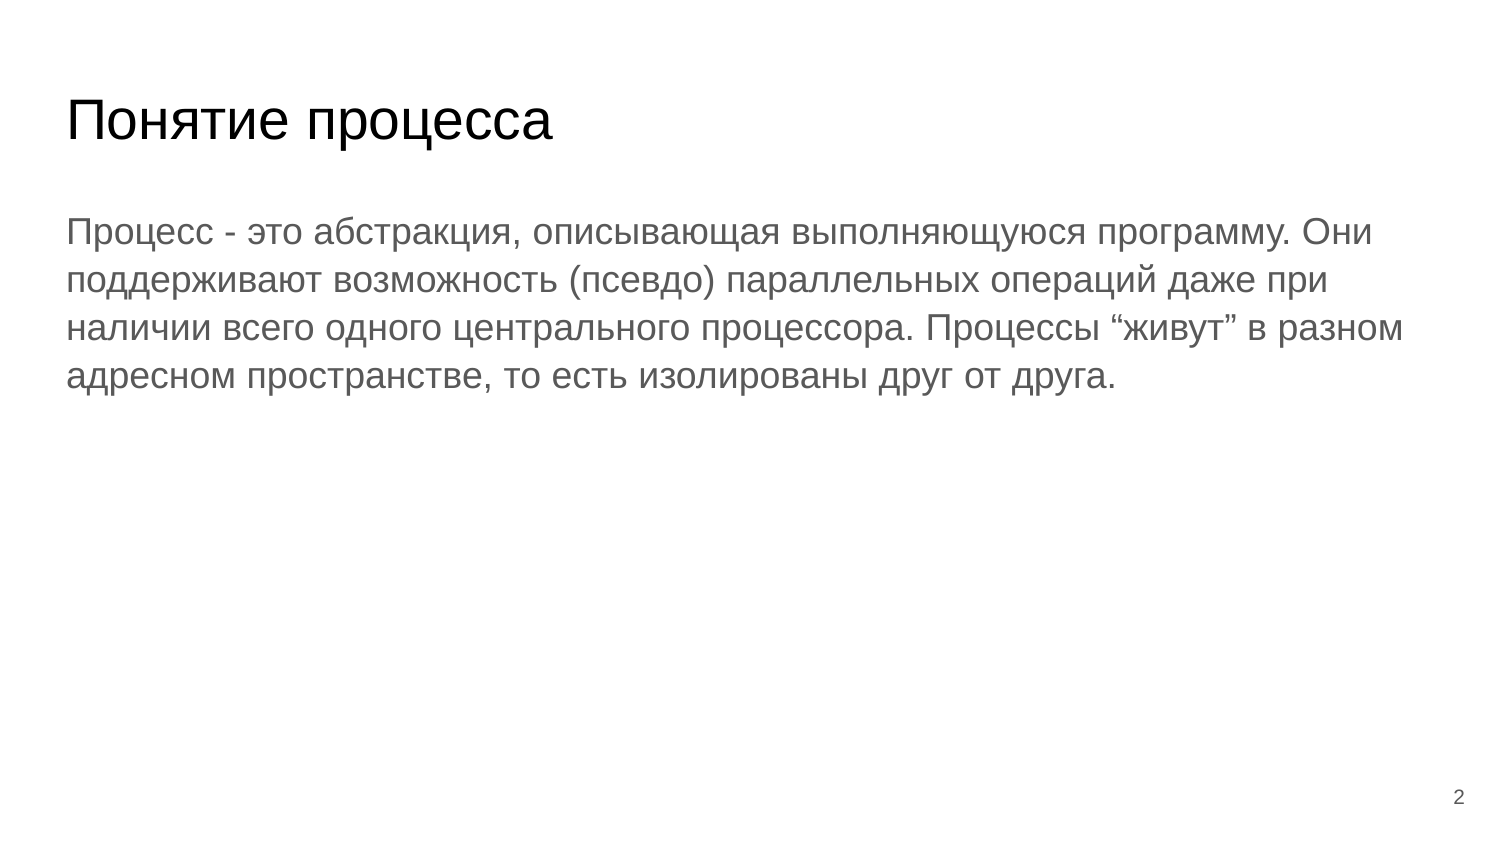

# Понятие процесса
Процесс - это абстракция, описывающая выполняющуюся программу. Они поддерживают возможность (псевдо) параллельных операций даже при наличии всего одного центрального процессора. Процессы “живут” в разном адресном пространстве, то есть изолированы друг от друга.
2